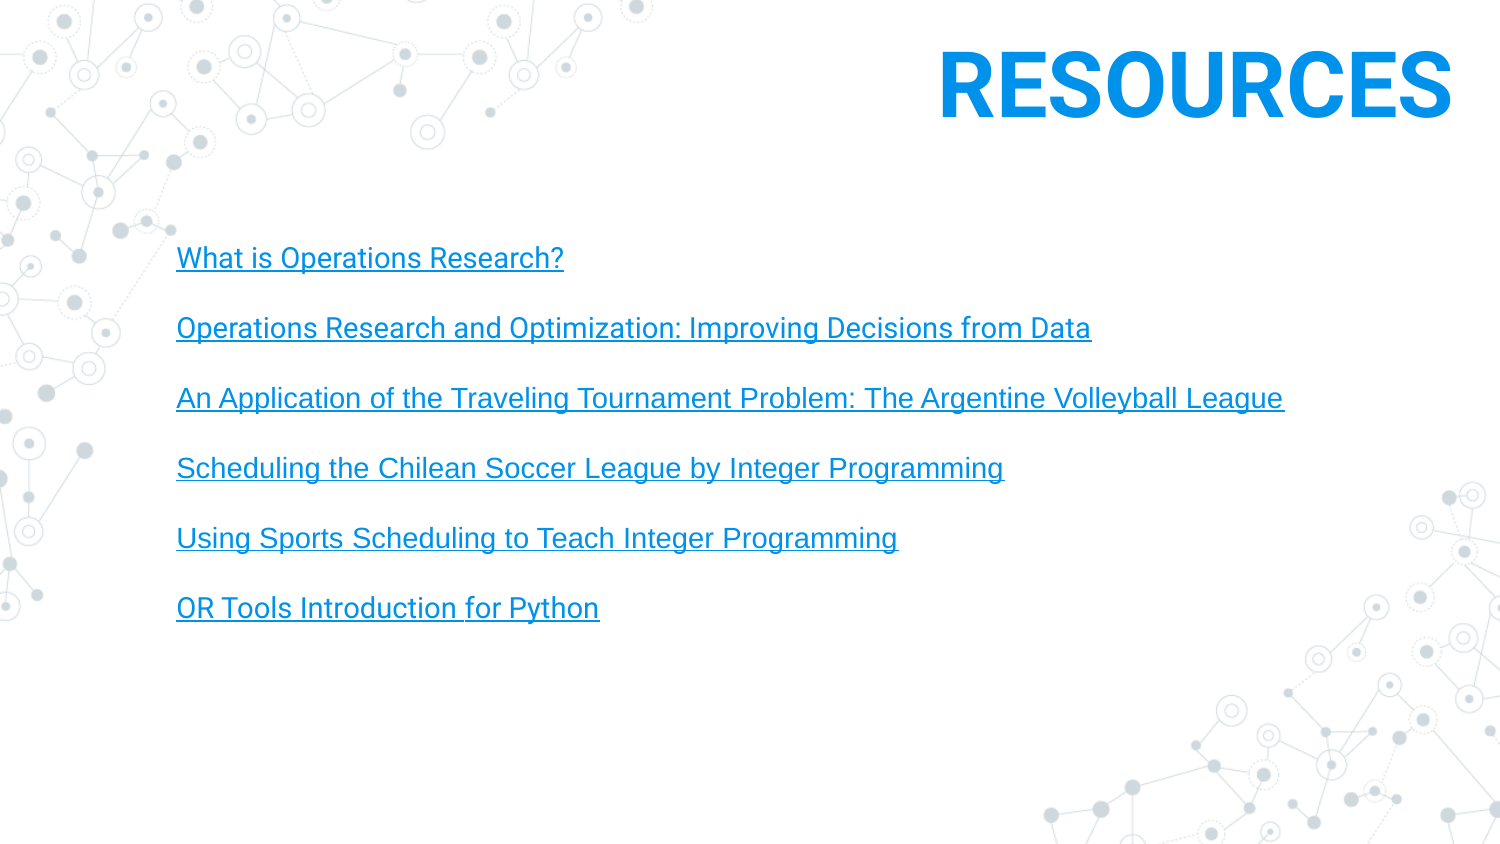

# RESOURCES
What is Operations Research?

Operations Research and Optimization: Improving Decisions from Data

An Application of the Traveling Tournament Problem: The Argentine Volleyball League

Scheduling the Chilean Soccer League by Integer Programming

Using Sports Scheduling to Teach Integer Programming

OR Tools Introduction for Python